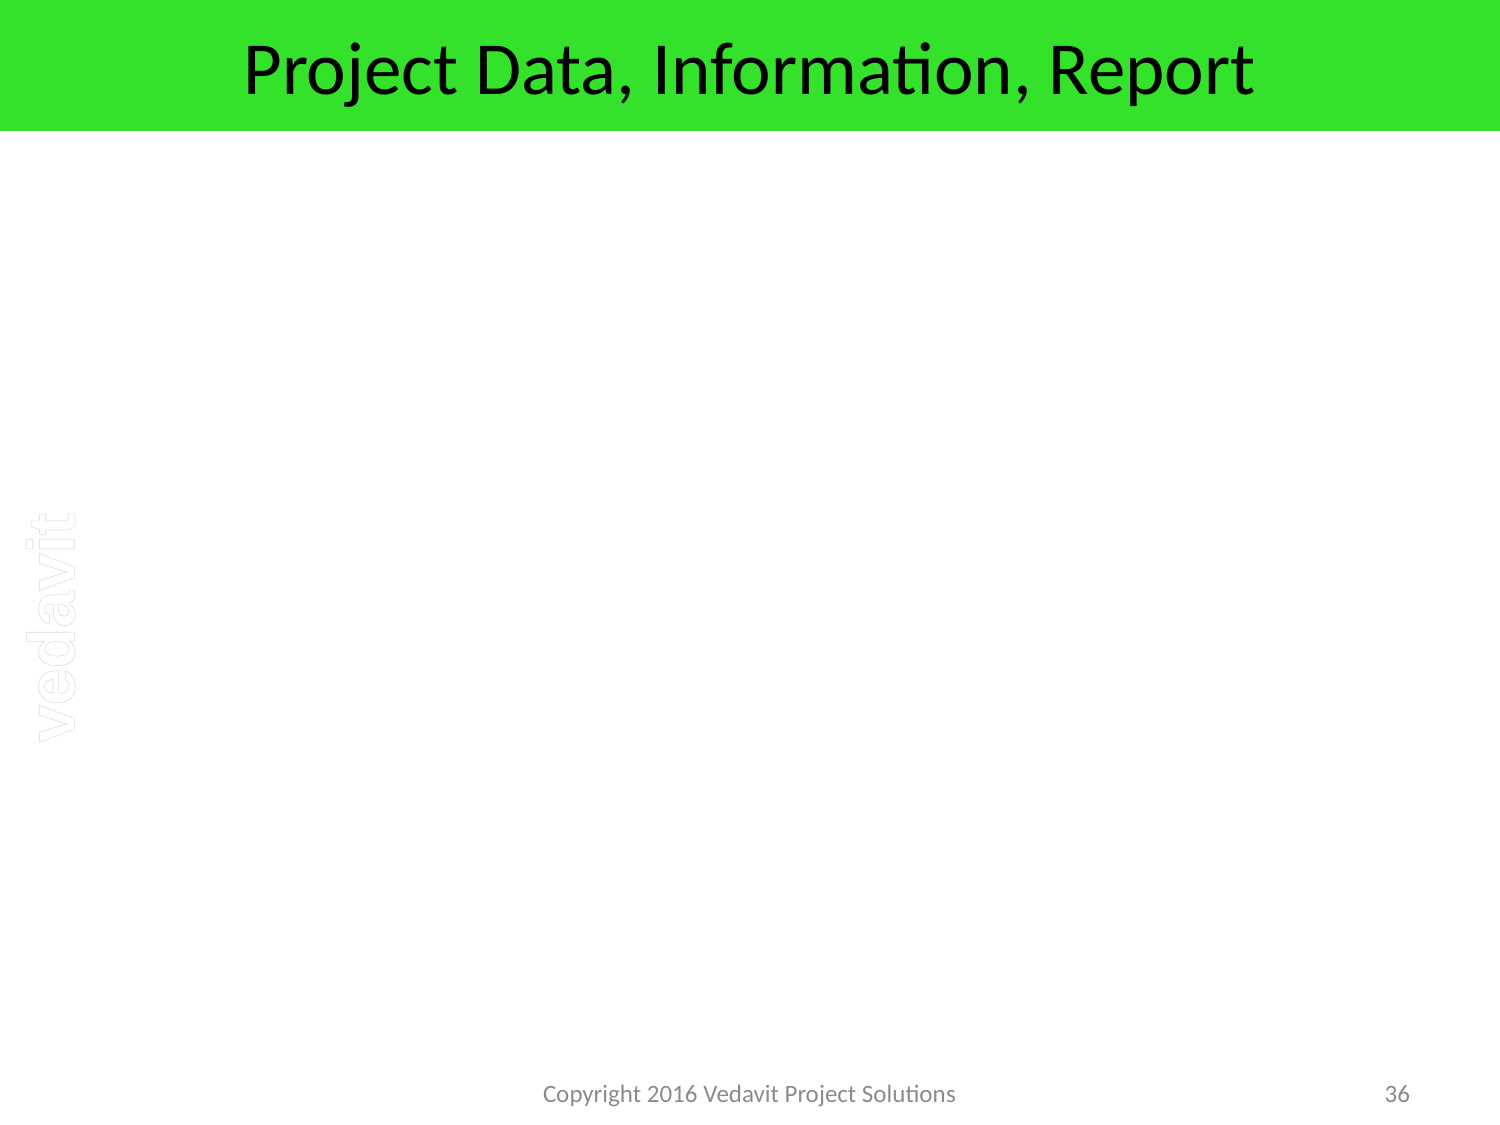

# Project Data, Information, Report

Copyright 2016 Vedavit Project Solutions
36